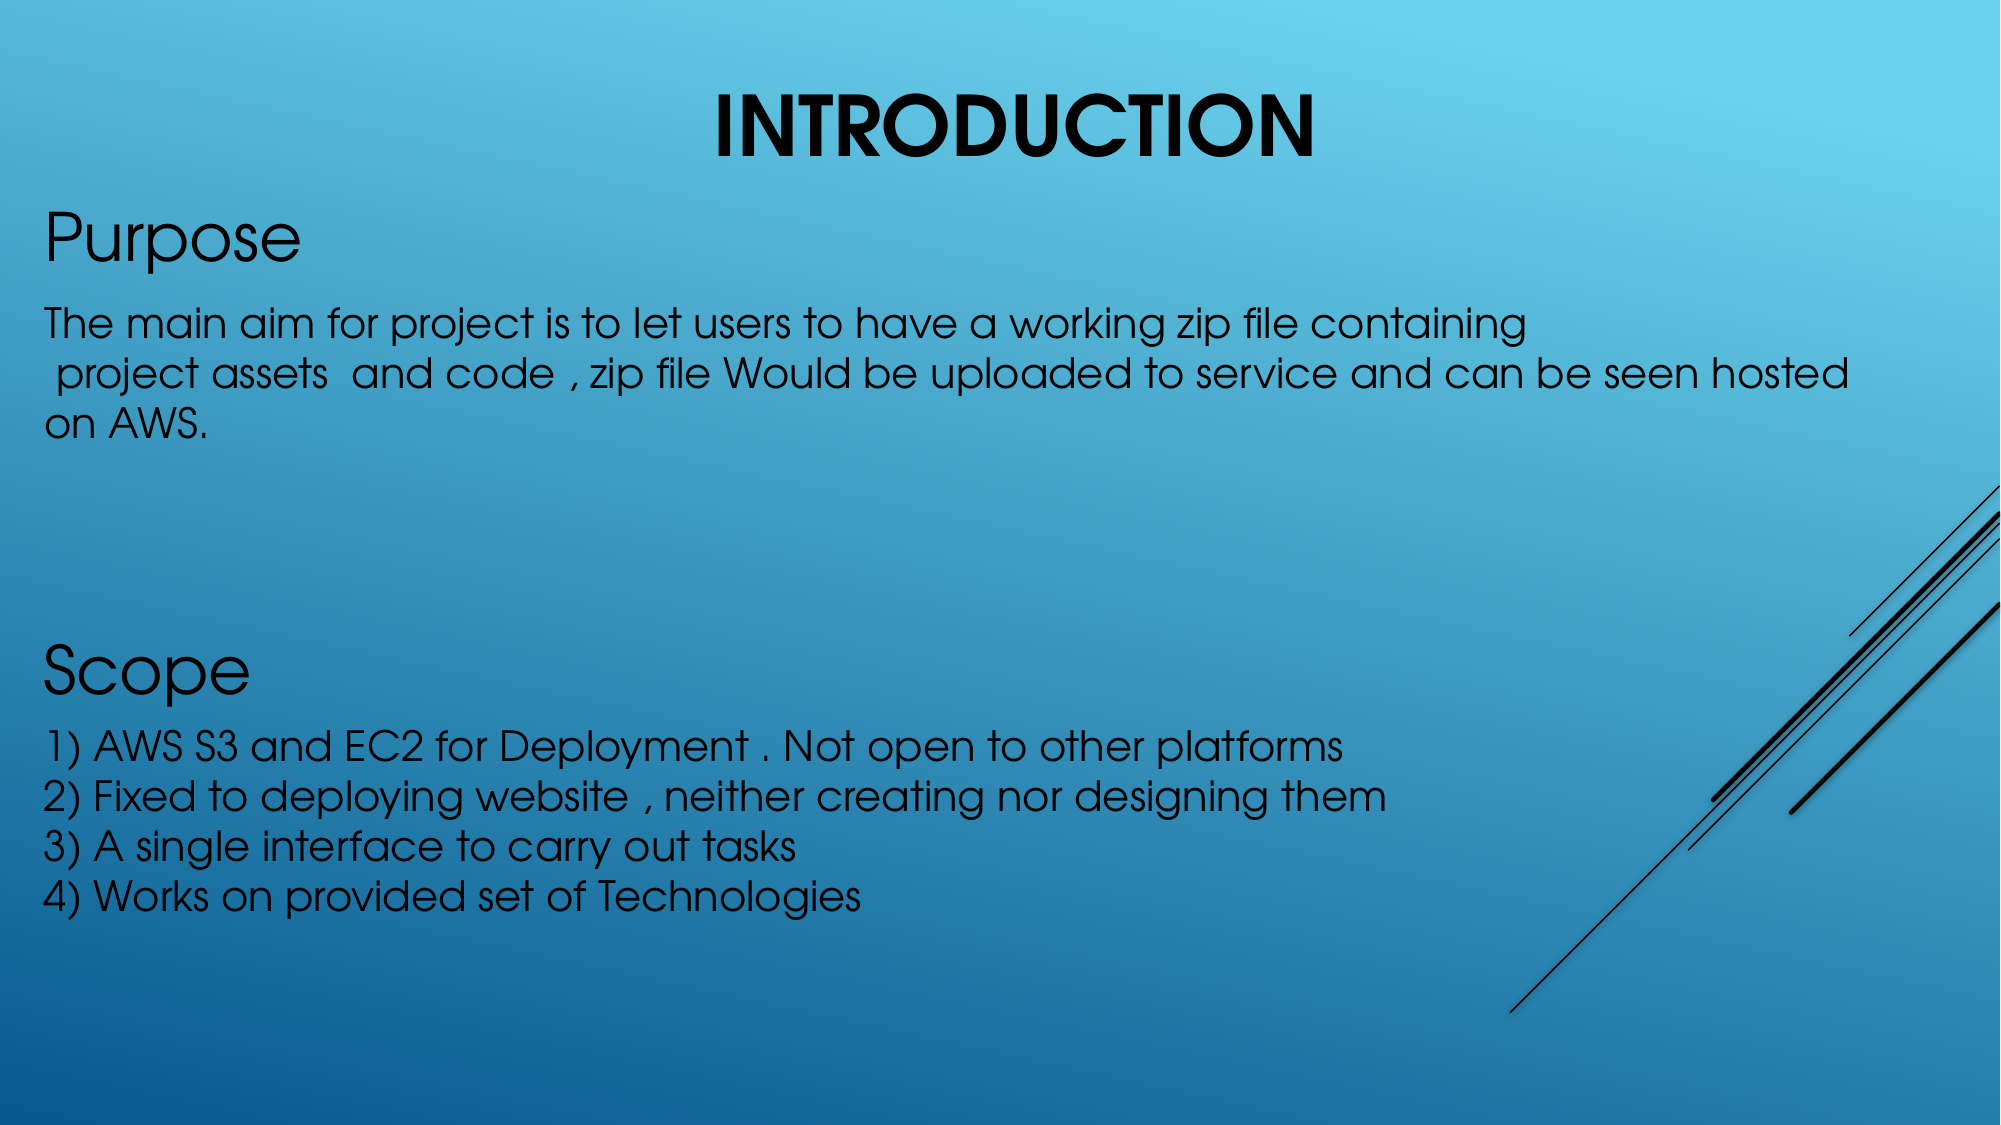

Introduction
Purpose
The main aim for project is to let users to have a working zip file containing
 project assets  and code , zip file Would be uploaded to service and can be seen hosted on AWS.
Scope
1) AWS S3 and EC2 for Deployment . Not open to other platforms
2) Fixed to deploying website , neither creating nor designing them
3) A single interface to carry out tasks
4) Works on provided set of Technologies